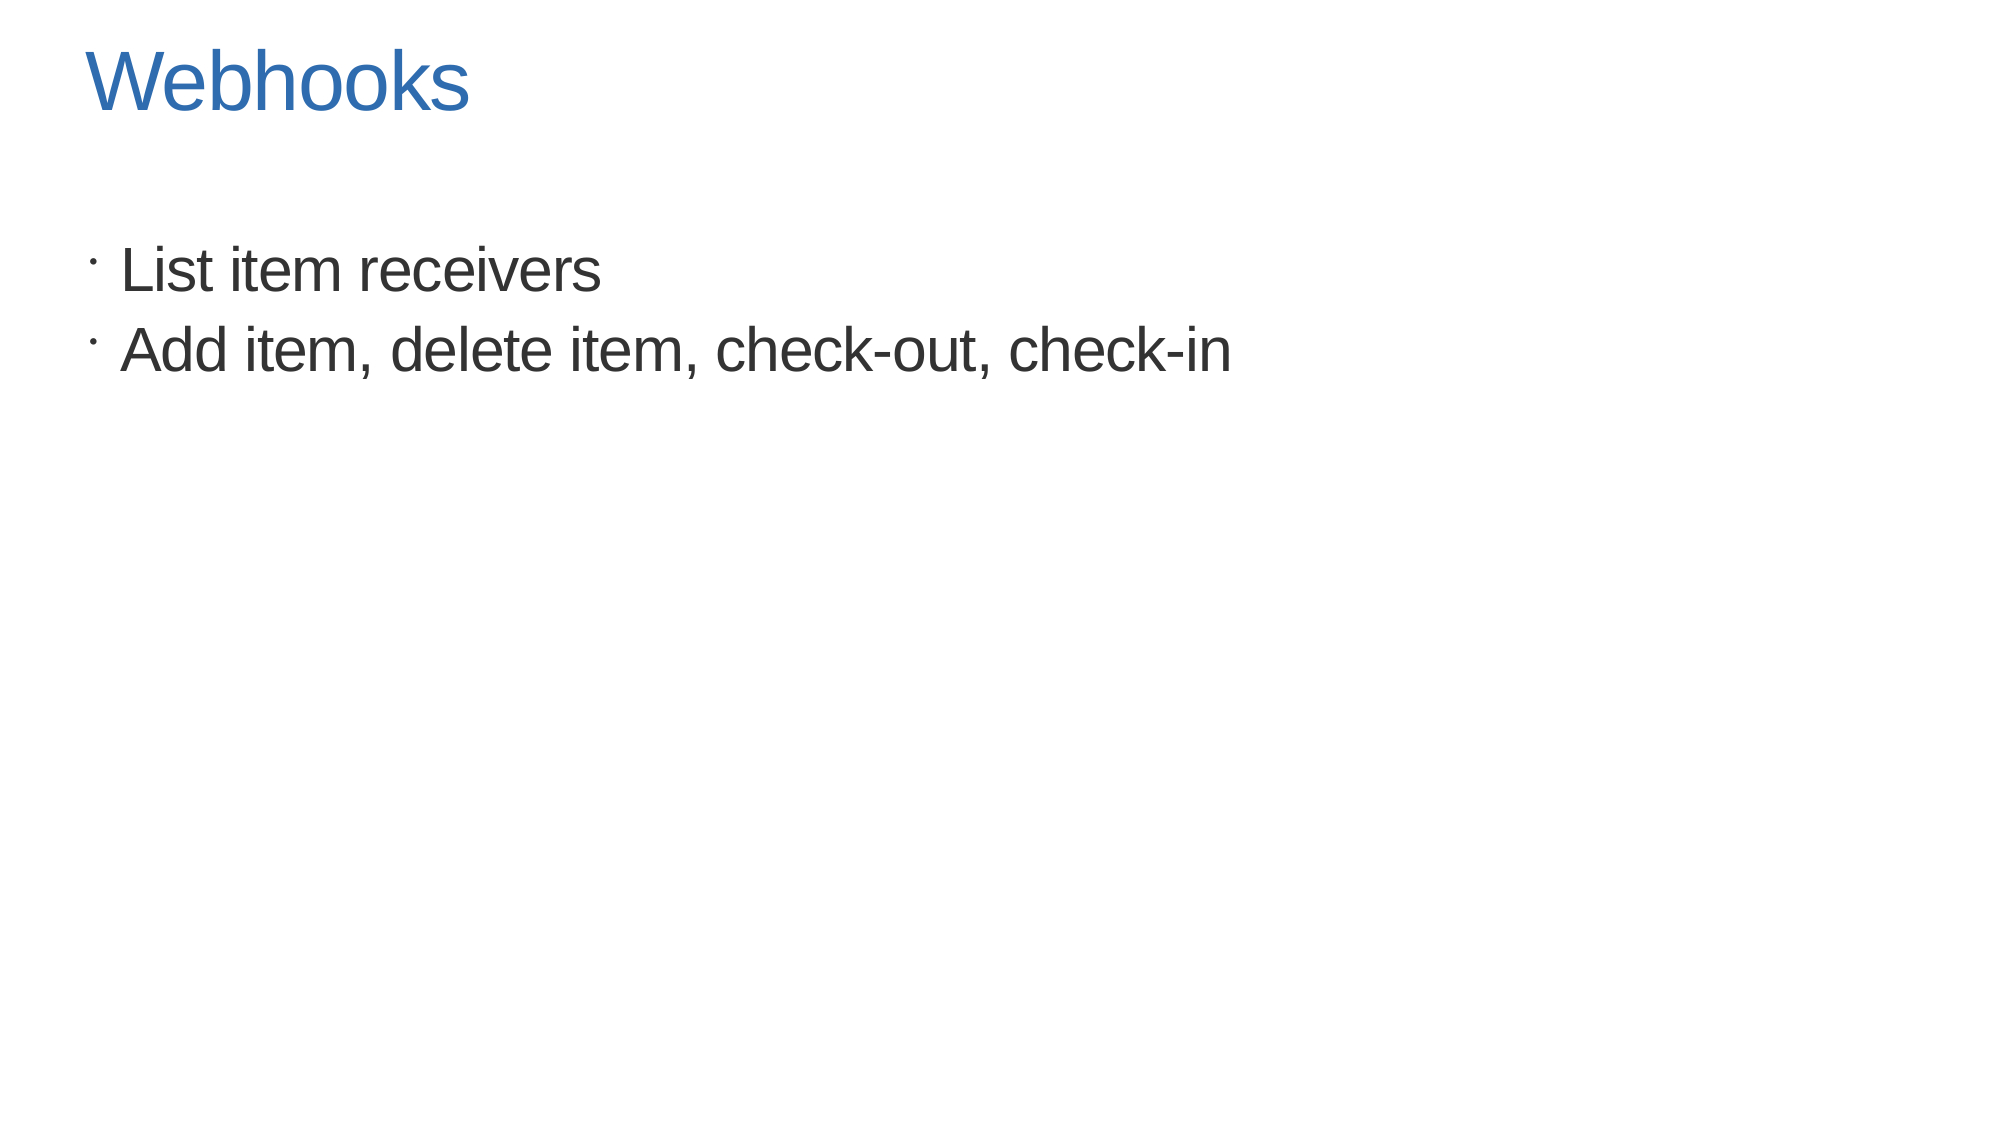

# Webhooks
List item receivers
Add item, delete item, check-out, check-in